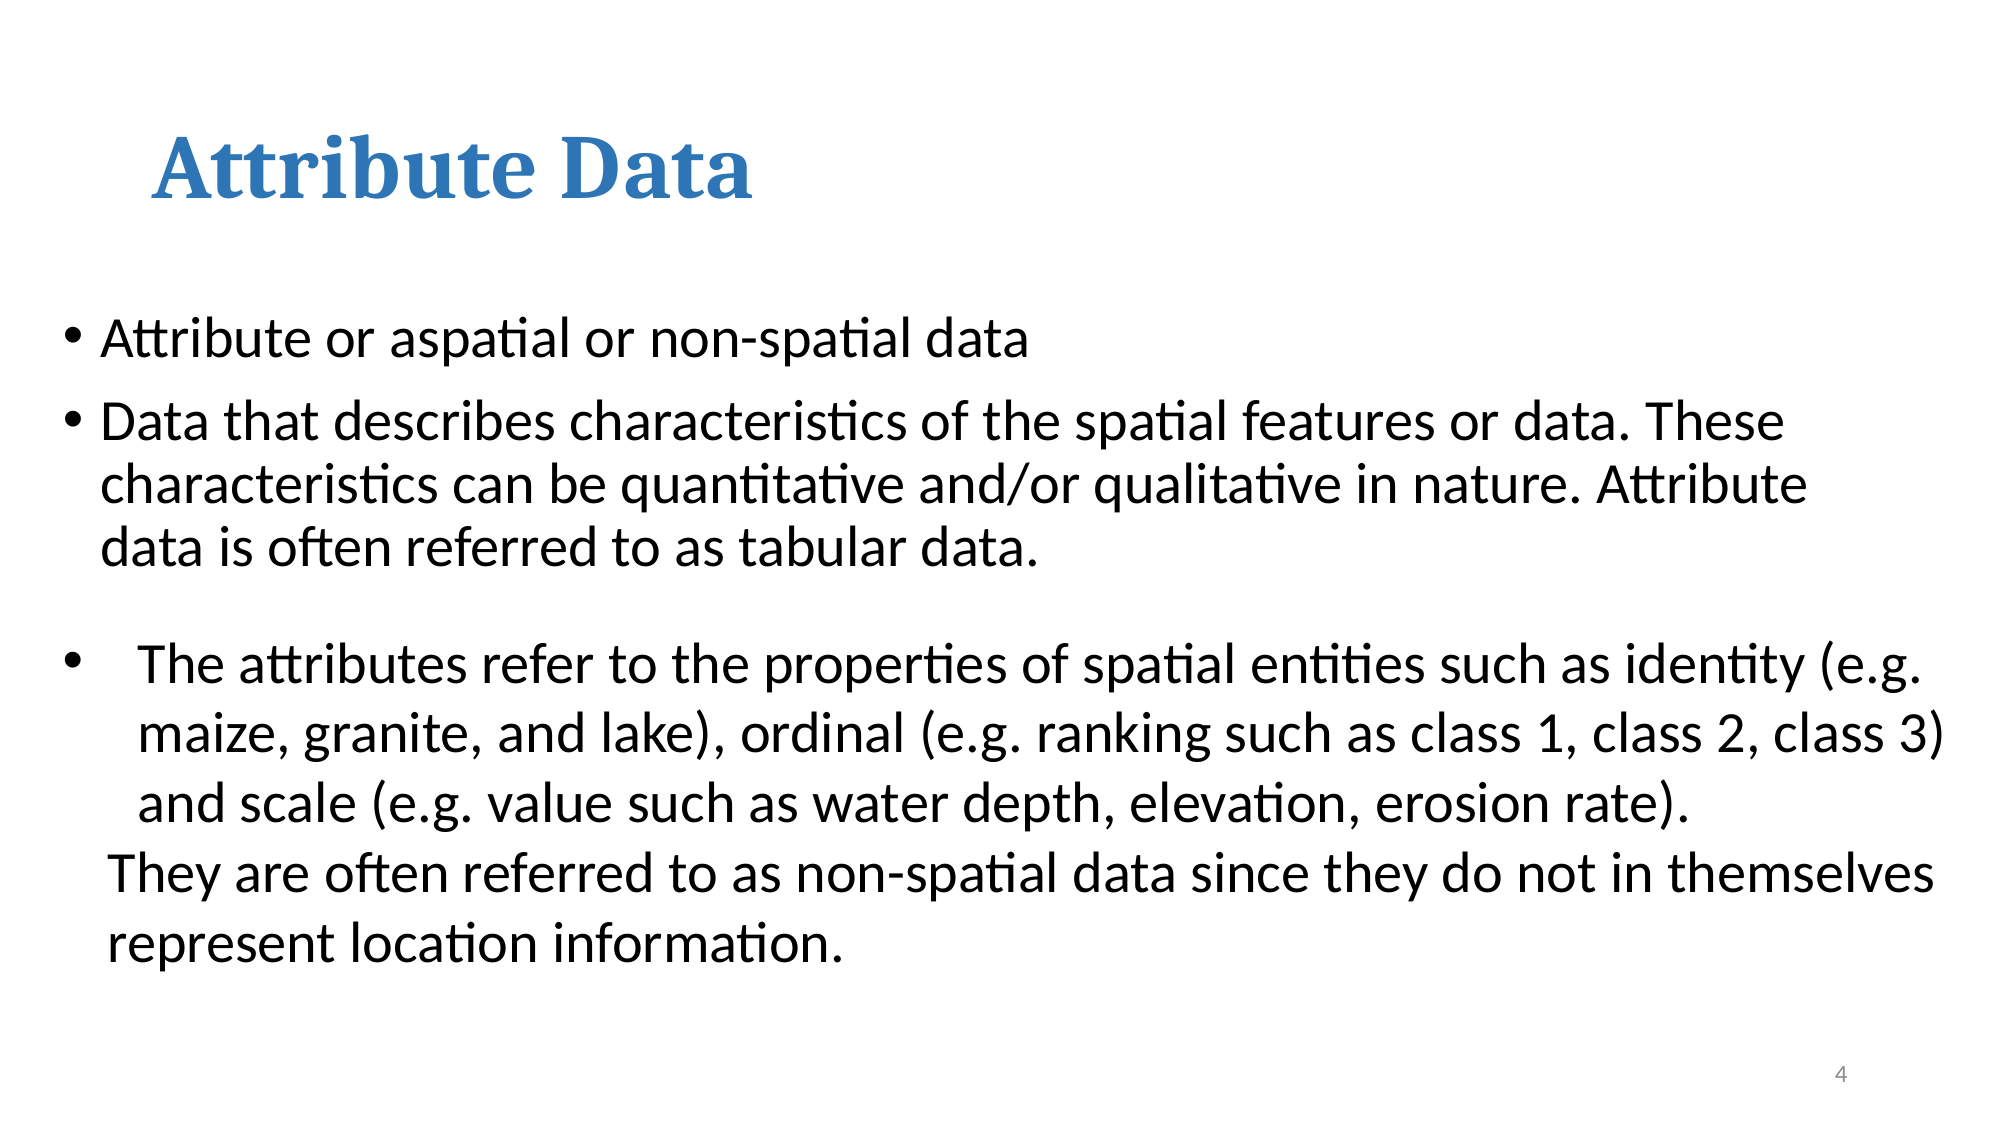

# Attribute Data
Attribute or aspatial or non-spatial data
Data that describes characteristics of the spatial features or data. These characteristics can be quantitative and/or qualitative in nature. Attribute data is often referred to as tabular data.
The attributes refer to the properties of spatial entities such as identity (e.g. maize, granite, and lake), ordinal (e.g. ranking such as class 1, class 2, class 3) and scale (e.g. value such as water depth, elevation, erosion rate).
They are often referred to as non-spatial data since they do not in themselves represent location information.
4